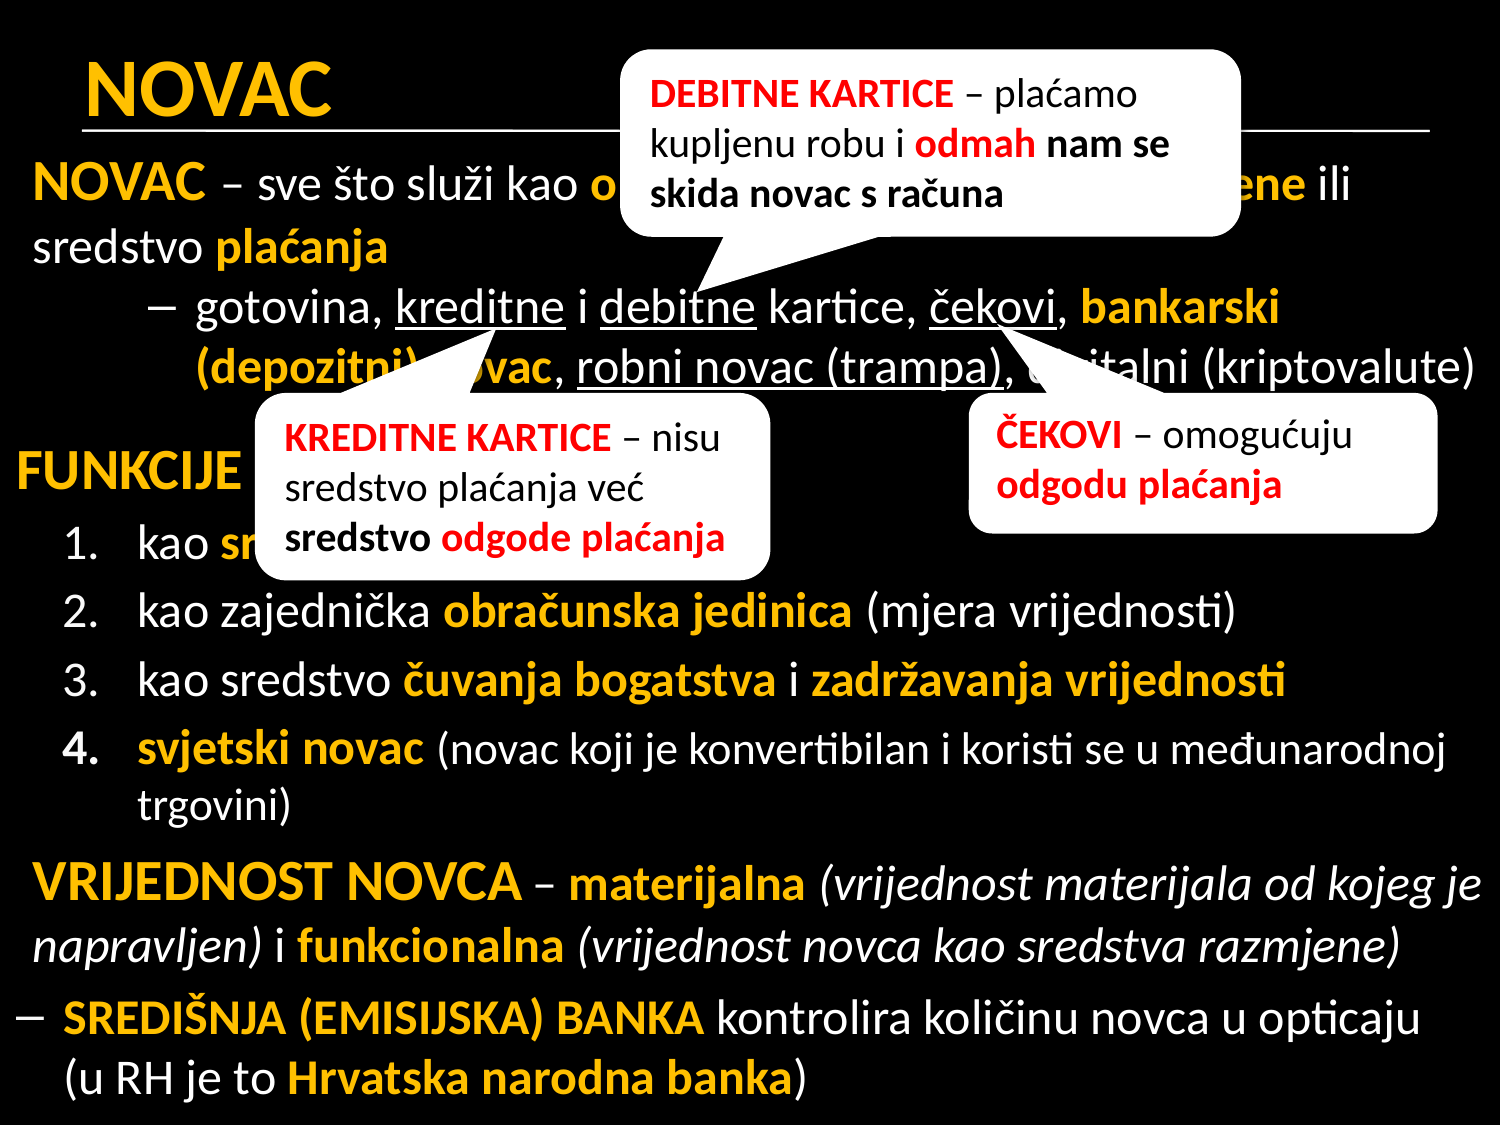

# NOVAC
DEBITNE KARTICE – plaćamo kupljenu robu i odmah nam se skida novac s računa
NOVAC – sve što služi kao općeprihvaćeno sredstvo razmjene ili sredstvo plaćanja
gotovina, kreditne i debitne kartice, čekovi, bankarski (depozitni) novac, robni novac (trampa), digitalni (kriptovalute)
FUNKCIJE NOVCA
kao sredstvo razmjene
kao zajednička obračunska jedinica (mjera vrijednosti)
kao sredstvo čuvanja bogatstva i zadržavanja vrijednosti
svjetski novac (novac koji je konvertibilan i koristi se u međunarodnoj trgovini)
VRIJEDNOST NOVCA – materijalna (vrijednost materijala od kojeg je napravljen) i funkcionalna (vrijednost novca kao sredstva razmjene)
SREDIŠNJA (EMISIJSKA) BANKA kontrolira količinu novca u opticaju
(u RH je to Hrvatska narodna banka)
ČEKOVI – omogućuju odgodu plaćanja
KREDITNE KARTICE – nisu sredstvo plaćanja već sredstvo odgode plaćanja